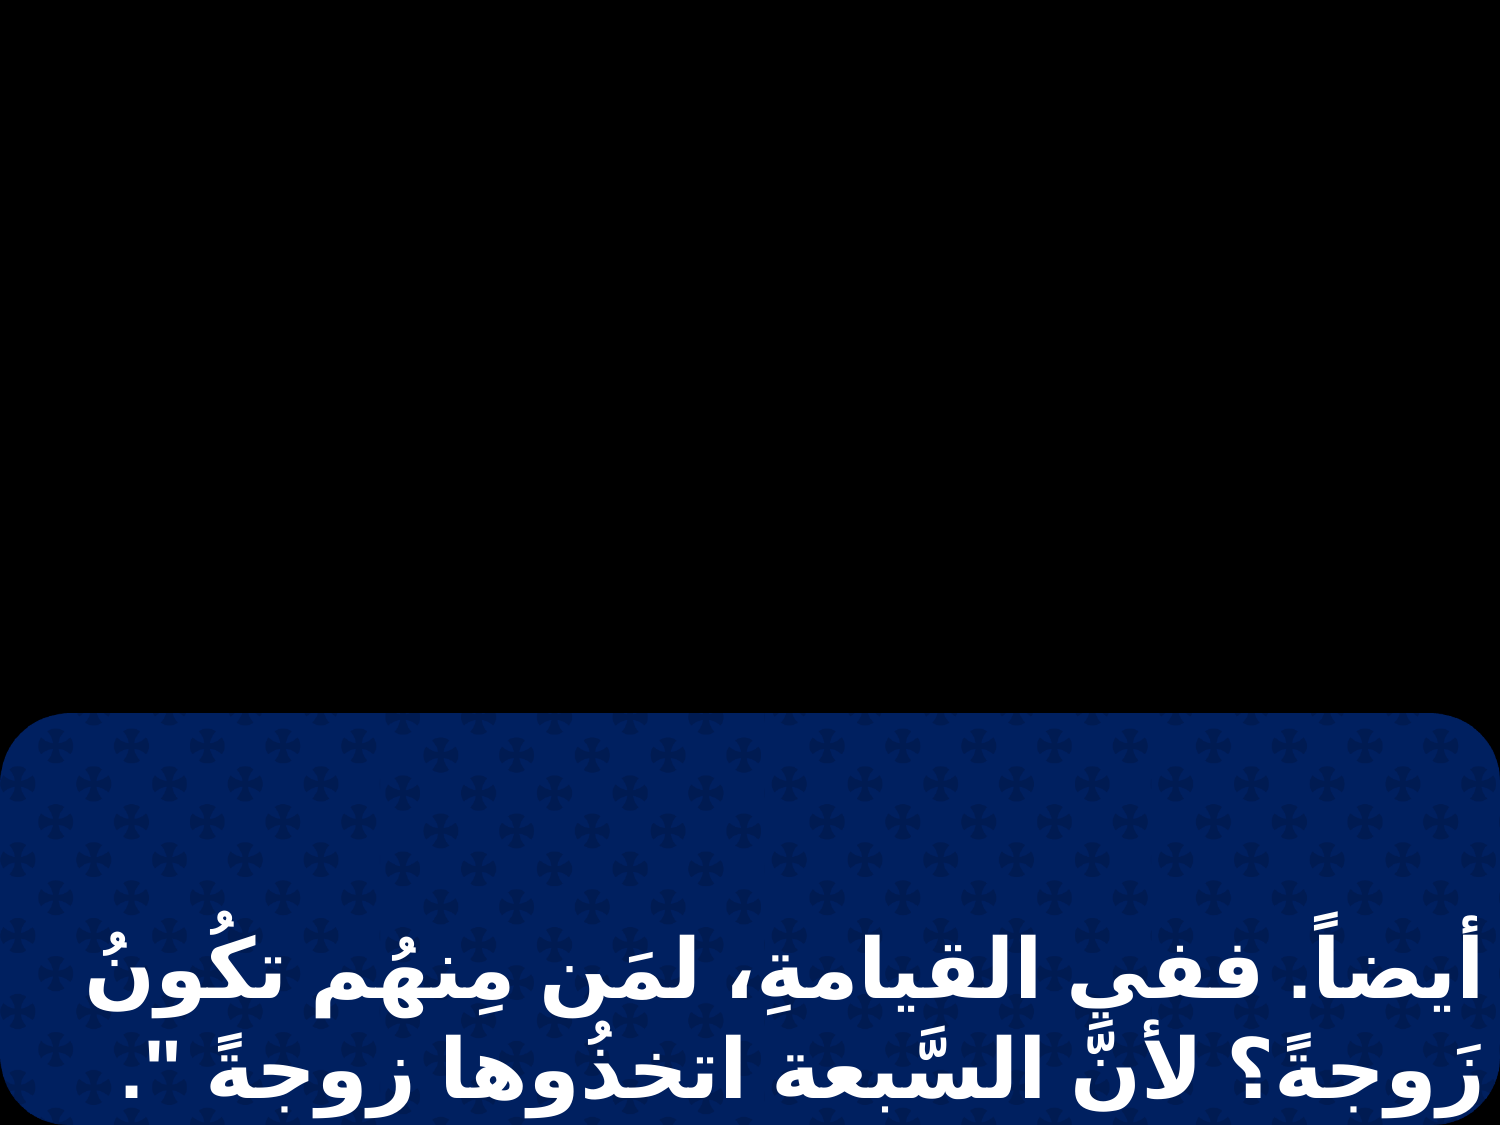

أيضاً. ففي القيامةِ، لمَن مِنهُم تكُونُ زَوجةً؟ لأنَّ السَّبعة اتخذُوها زوجةً ". فقالَ لهُم